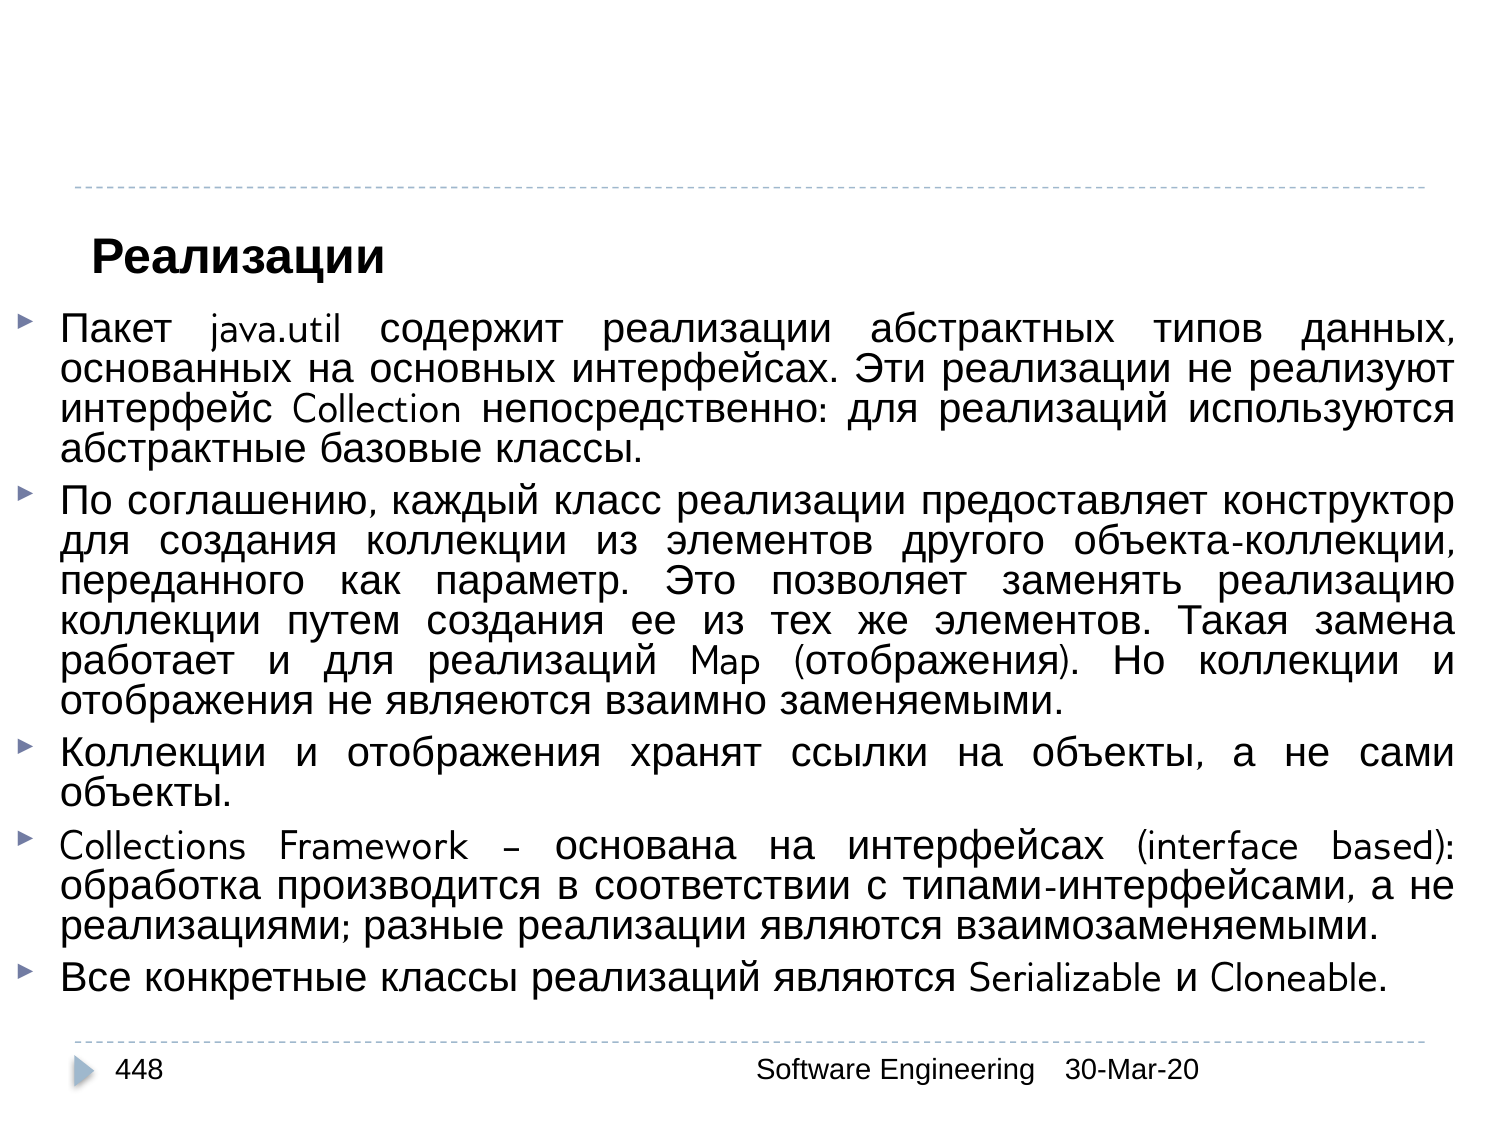

# Реализации
Пакет java.util содержит реализации абстрактных типов данных, основанных на основных интерфейсах. Эти реализации не реализуют интерфейс Collection непосредственно: для реализаций используются абстрактные базовые классы.
По соглашению, каждый класс реализации предоставляет конструктор для создания коллекции из элементов другого объекта-коллекции, переданного как параметр. Это позволяет заменять реализацию коллекции путем создания ее из тех же элементов. Такая замена работает и для реализаций Map (отображения). Но коллекции и отображения не являеются взаимно заменяемыми.
Коллекции и отображения хранят ссылки на объекты, а не сами объекты.
Collections Framework – основана на интерфейсах (interface based): обработка производится в соответствии с типами-интерфейсами, а не реализациями; разные реализации являются взаимозаменяемыми.
Все конкретные классы реализаций являются Serializable и Cloneable.
448
Software Engineering
30-Mar-20